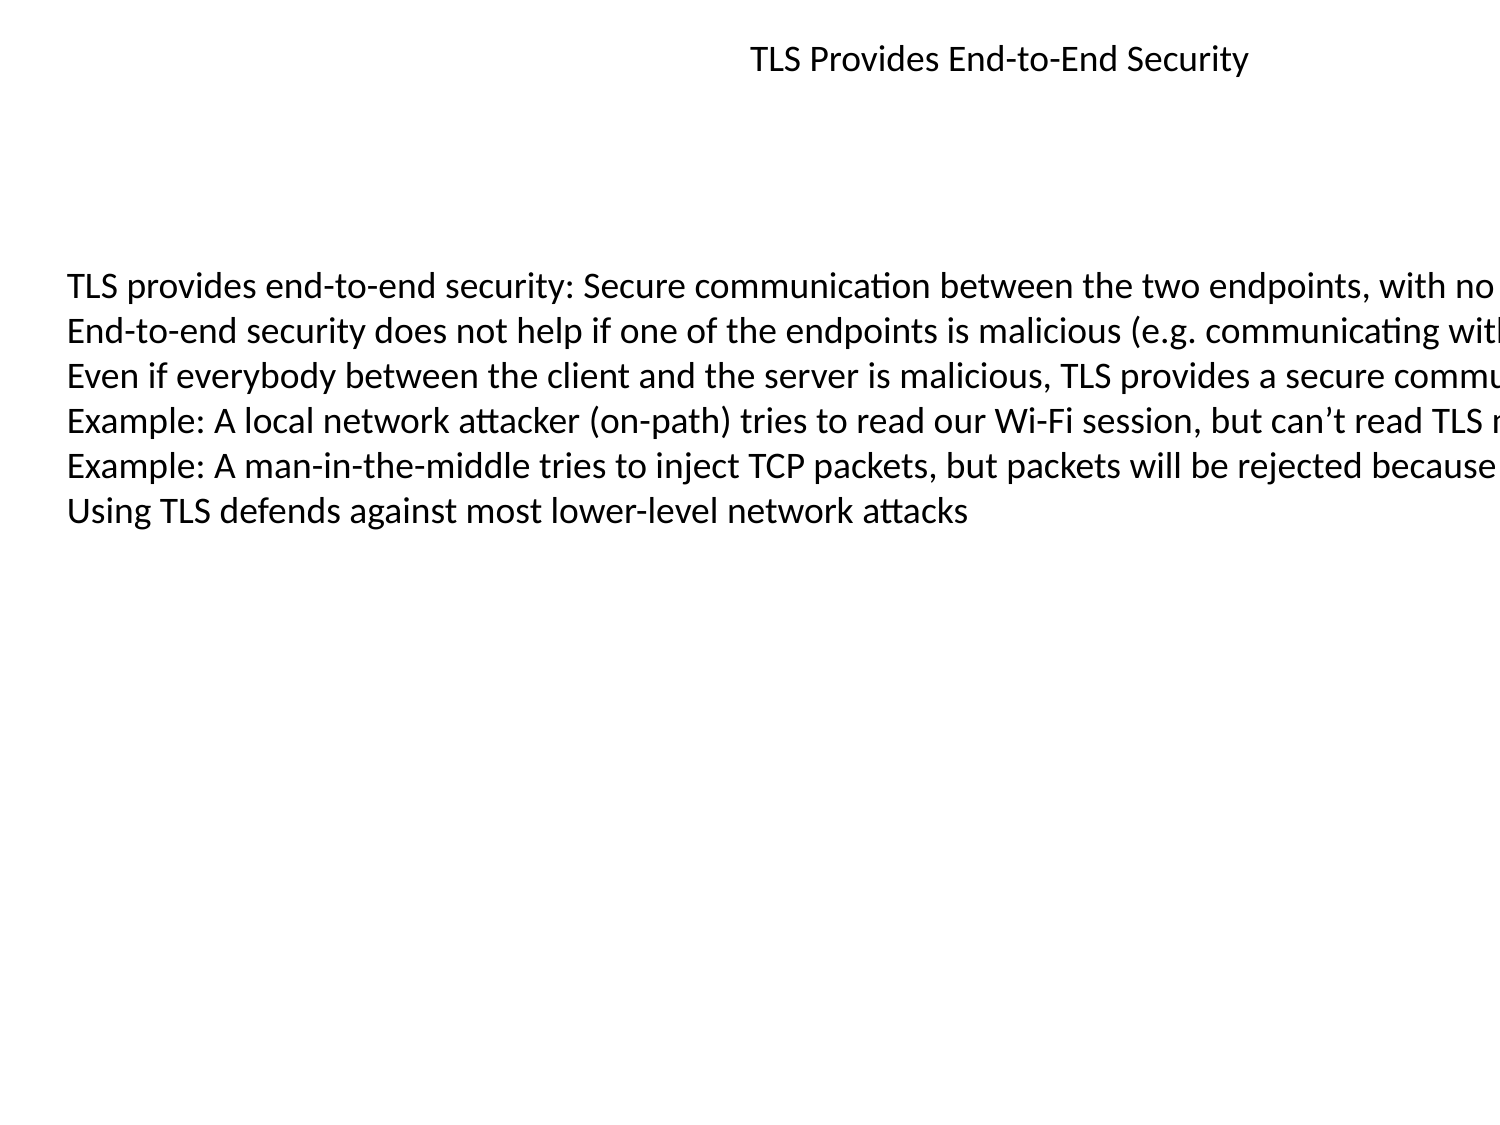

TLS Provides End-to-End Security
TLS provides end-to-end security: Secure communication between the two endpoints, with no need to trust intermediaries
End-to-end security does not help if one of the endpoints is malicious (e.g. communicating with a malicious server)
Even if everybody between the client and the server is malicious, TLS provides a secure communication channel
Example: A local network attacker (on-path) tries to read our Wi-Fi session, but can’t read TLS messages
Example: A man-in-the-middle tries to inject TCP packets, but packets will be rejected because the MAC won’t be correct
Using TLS defends against most lower-level network attacks